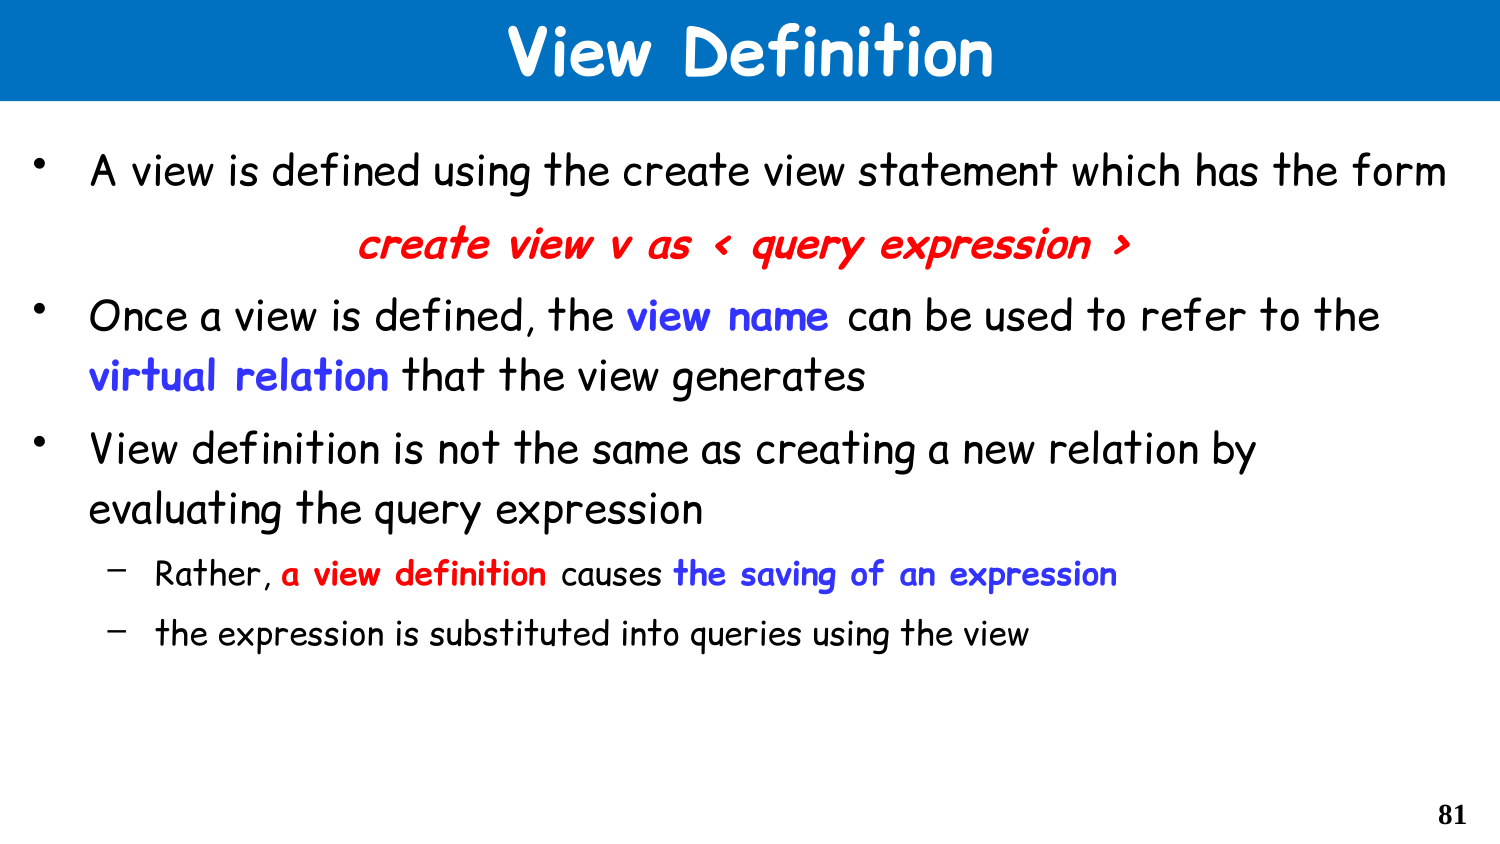

# View Definition
A view is defined using the create view statement which has the form
create view v as < query expression >
Once a view is defined, the view name can be used to refer to the virtual relation that the view generates
View definition is not the same as creating a new relation by evaluating the query expression
Rather, a view definition causes the saving of an expression
the expression is substituted into queries using the view